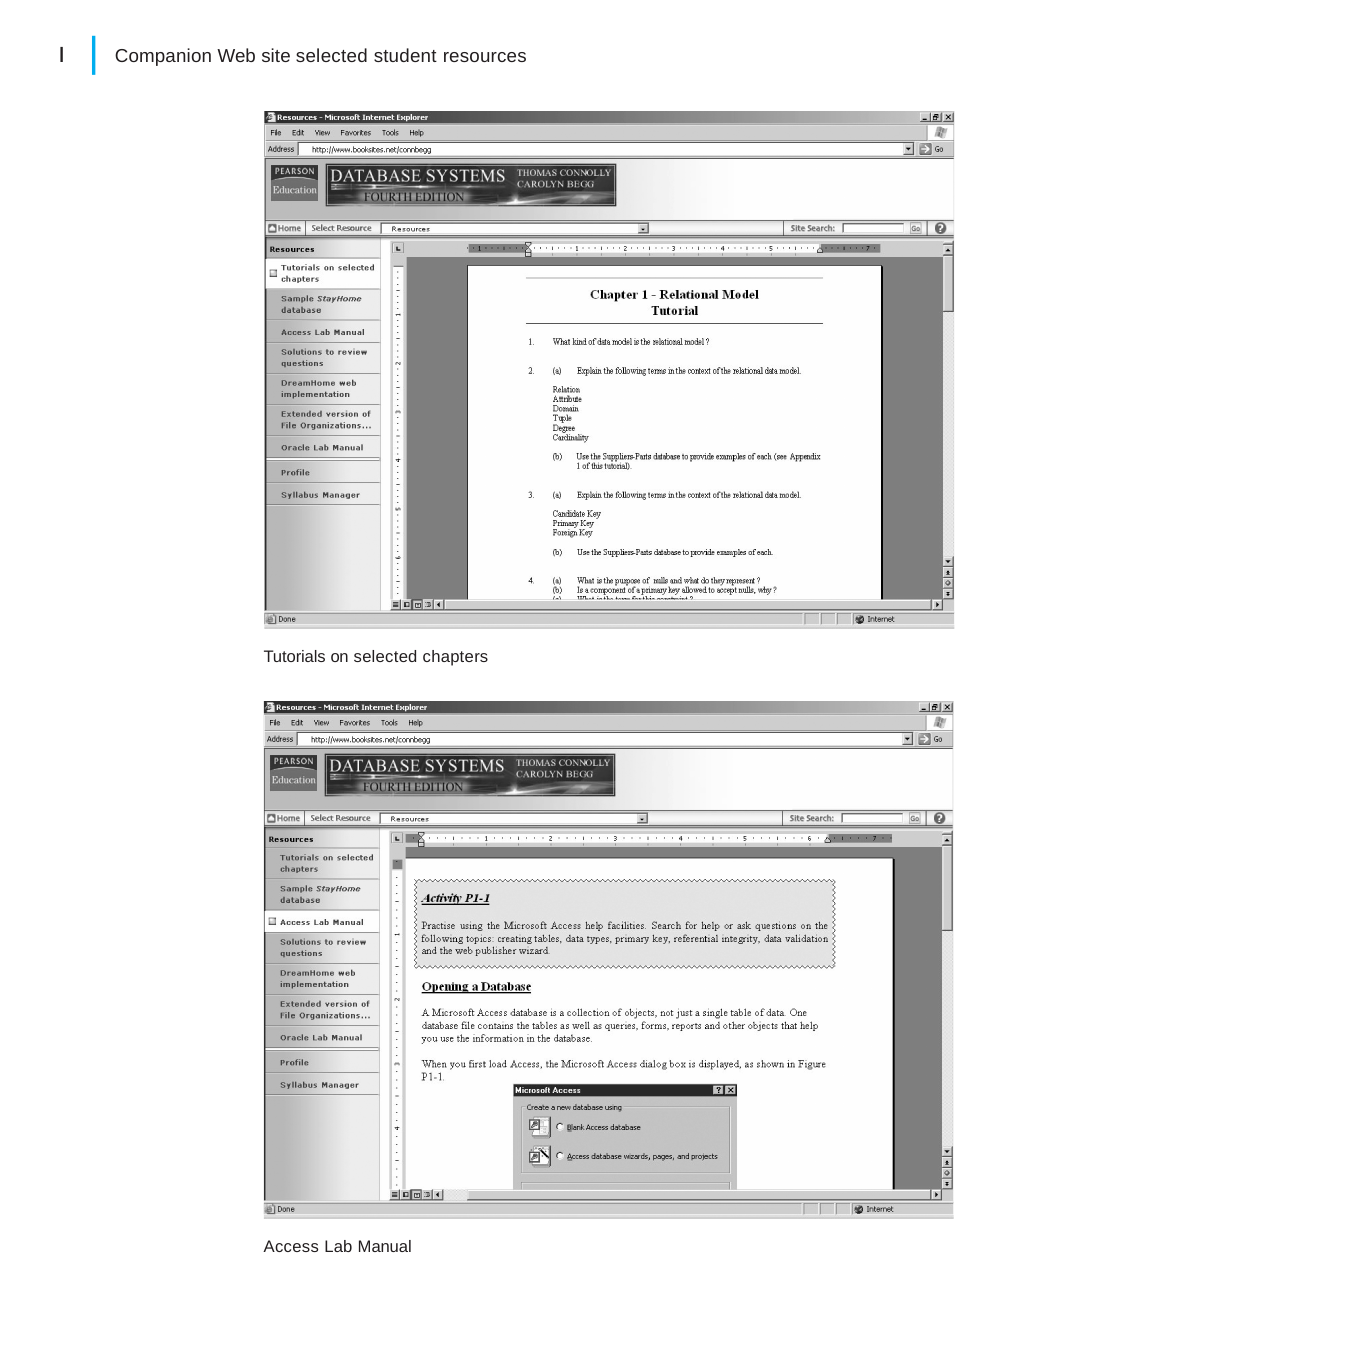

|
l
Companion Web site selected student resources

Tutorials on selected chapters

Access Lab Manual